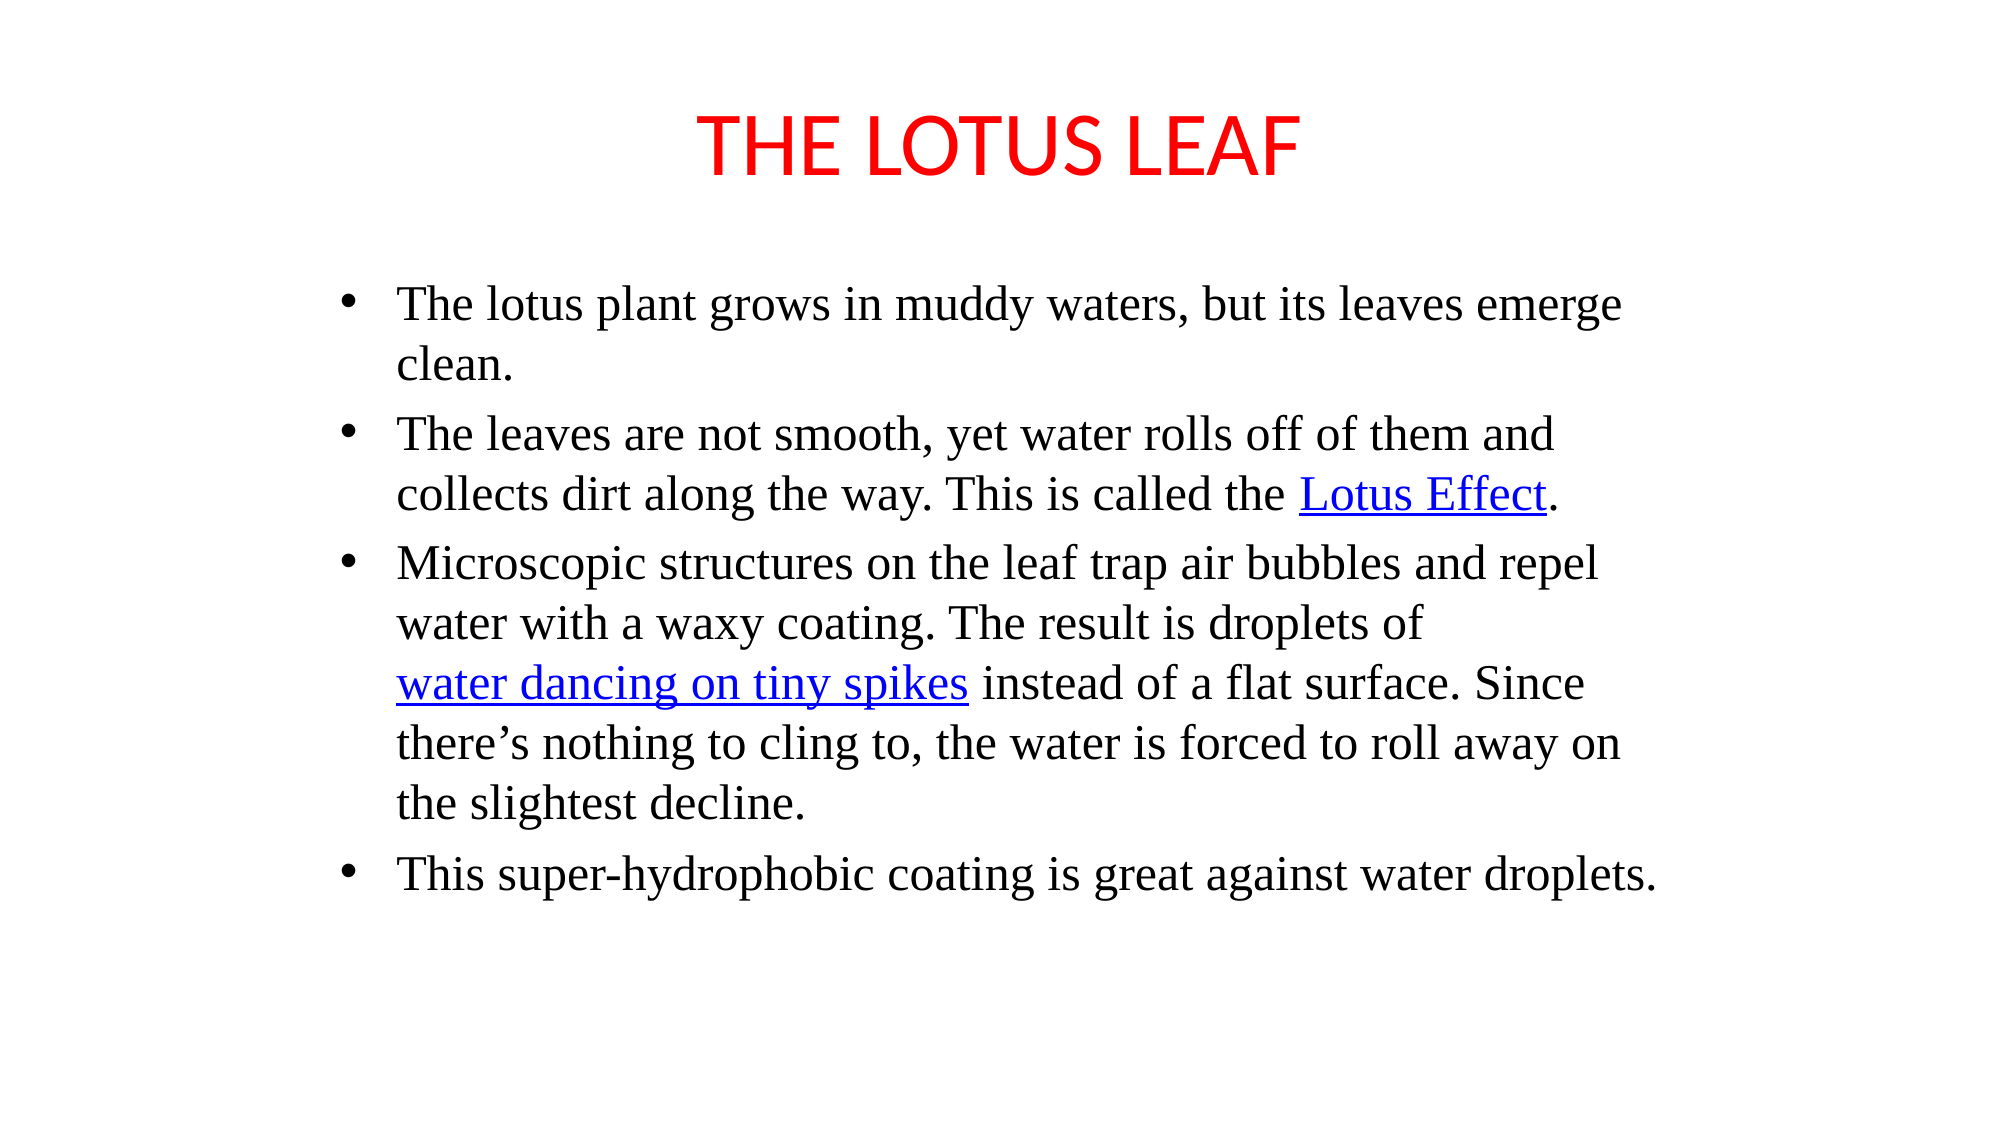

# THE LOTUS LEAF
The lotus plant grows in muddy waters, but its leaves emerge clean.
The leaves are not smooth, yet water rolls off of them and collects dirt along the way. This is called the Lotus Effect.
Microscopic structures on the leaf trap air bubbles and repel water with a waxy coating. The result is droplets of water dancing on tiny spikes instead of a flat surface. Since there’s nothing to cling to, the water is forced to roll away on the slightest decline.
This super-hydrophobic coating is great against water droplets.